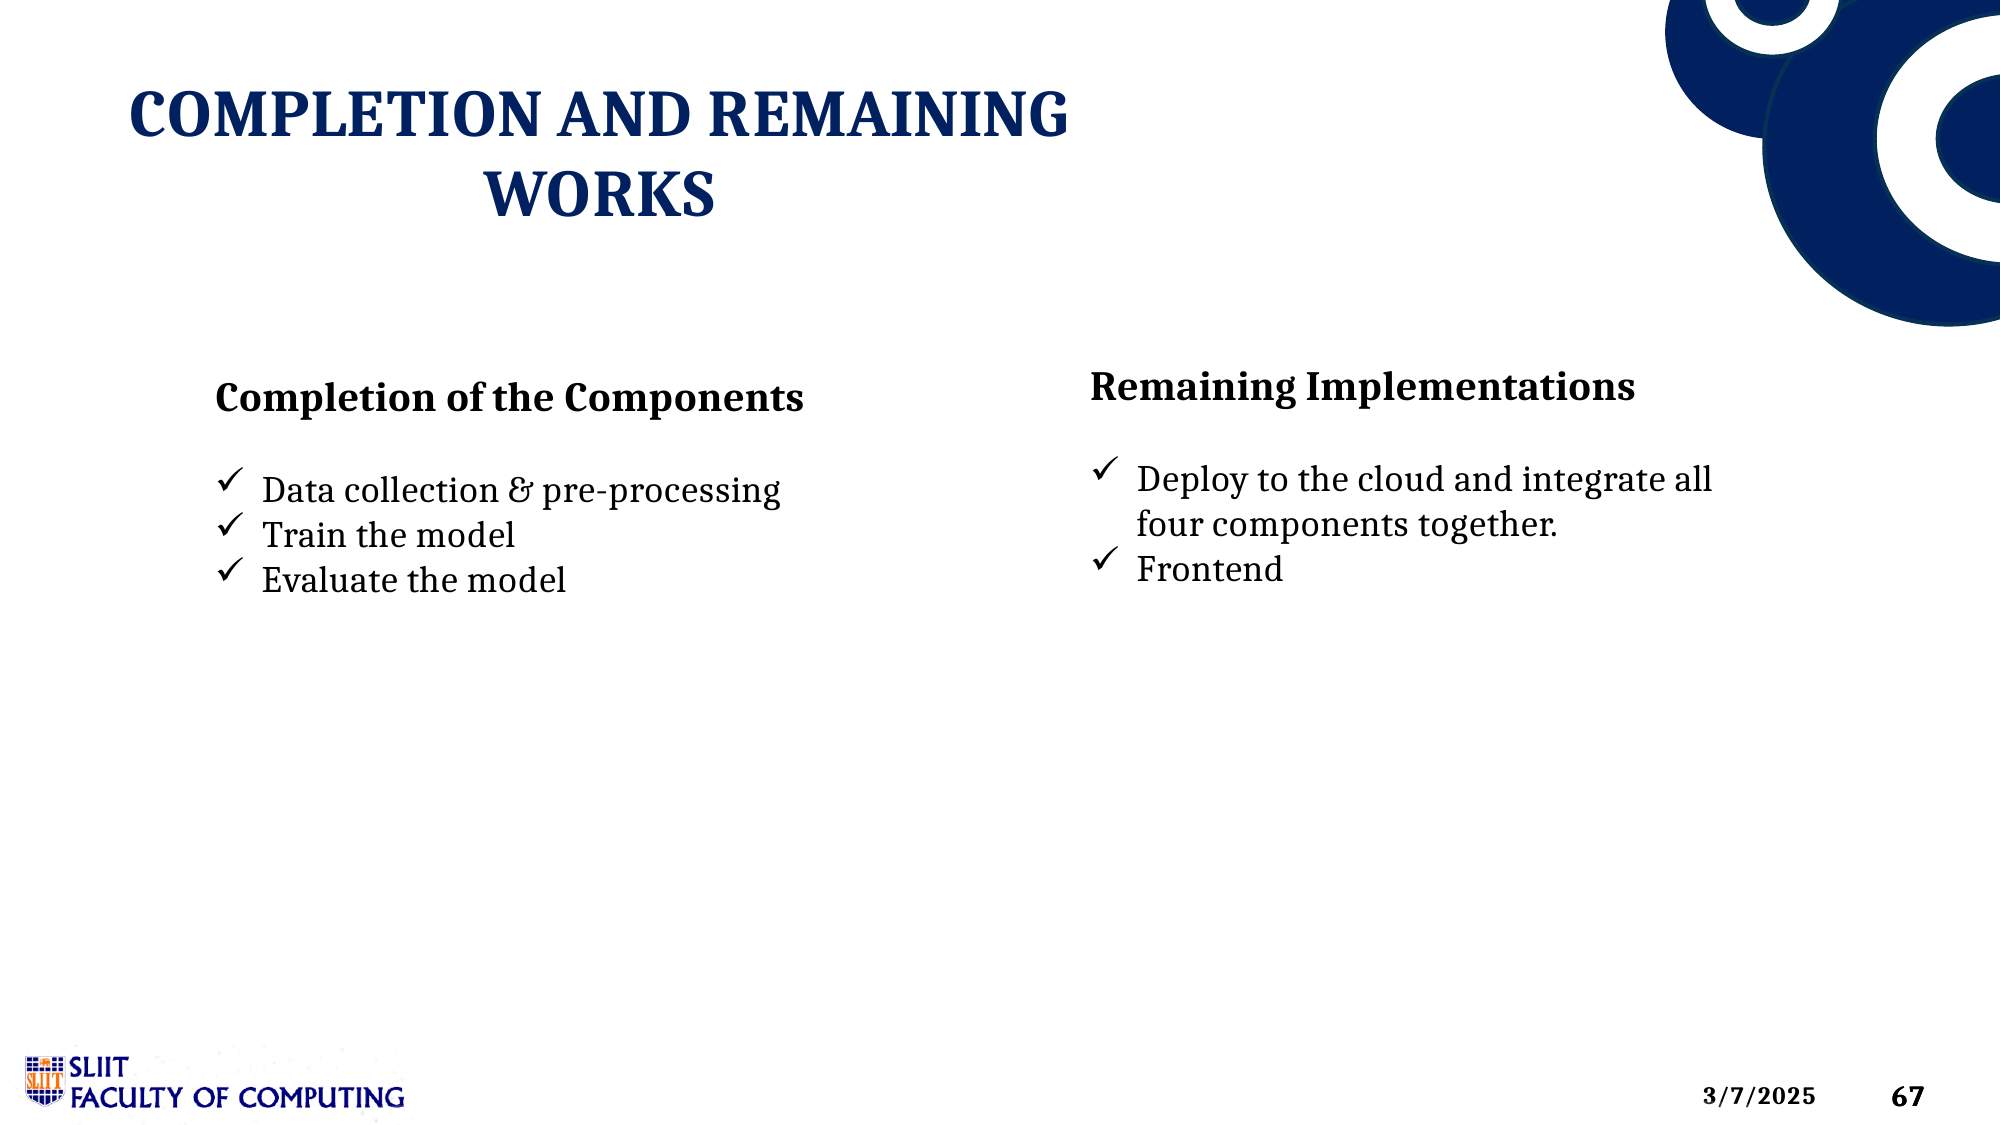

COMPLETION AND REMAINING WORKS
Remaining Implementations

Deploy to the cloud and integrate all four components together.
Frontend
Completion of the Components

Data collection & pre-processing
Train the model
Evaluate the model